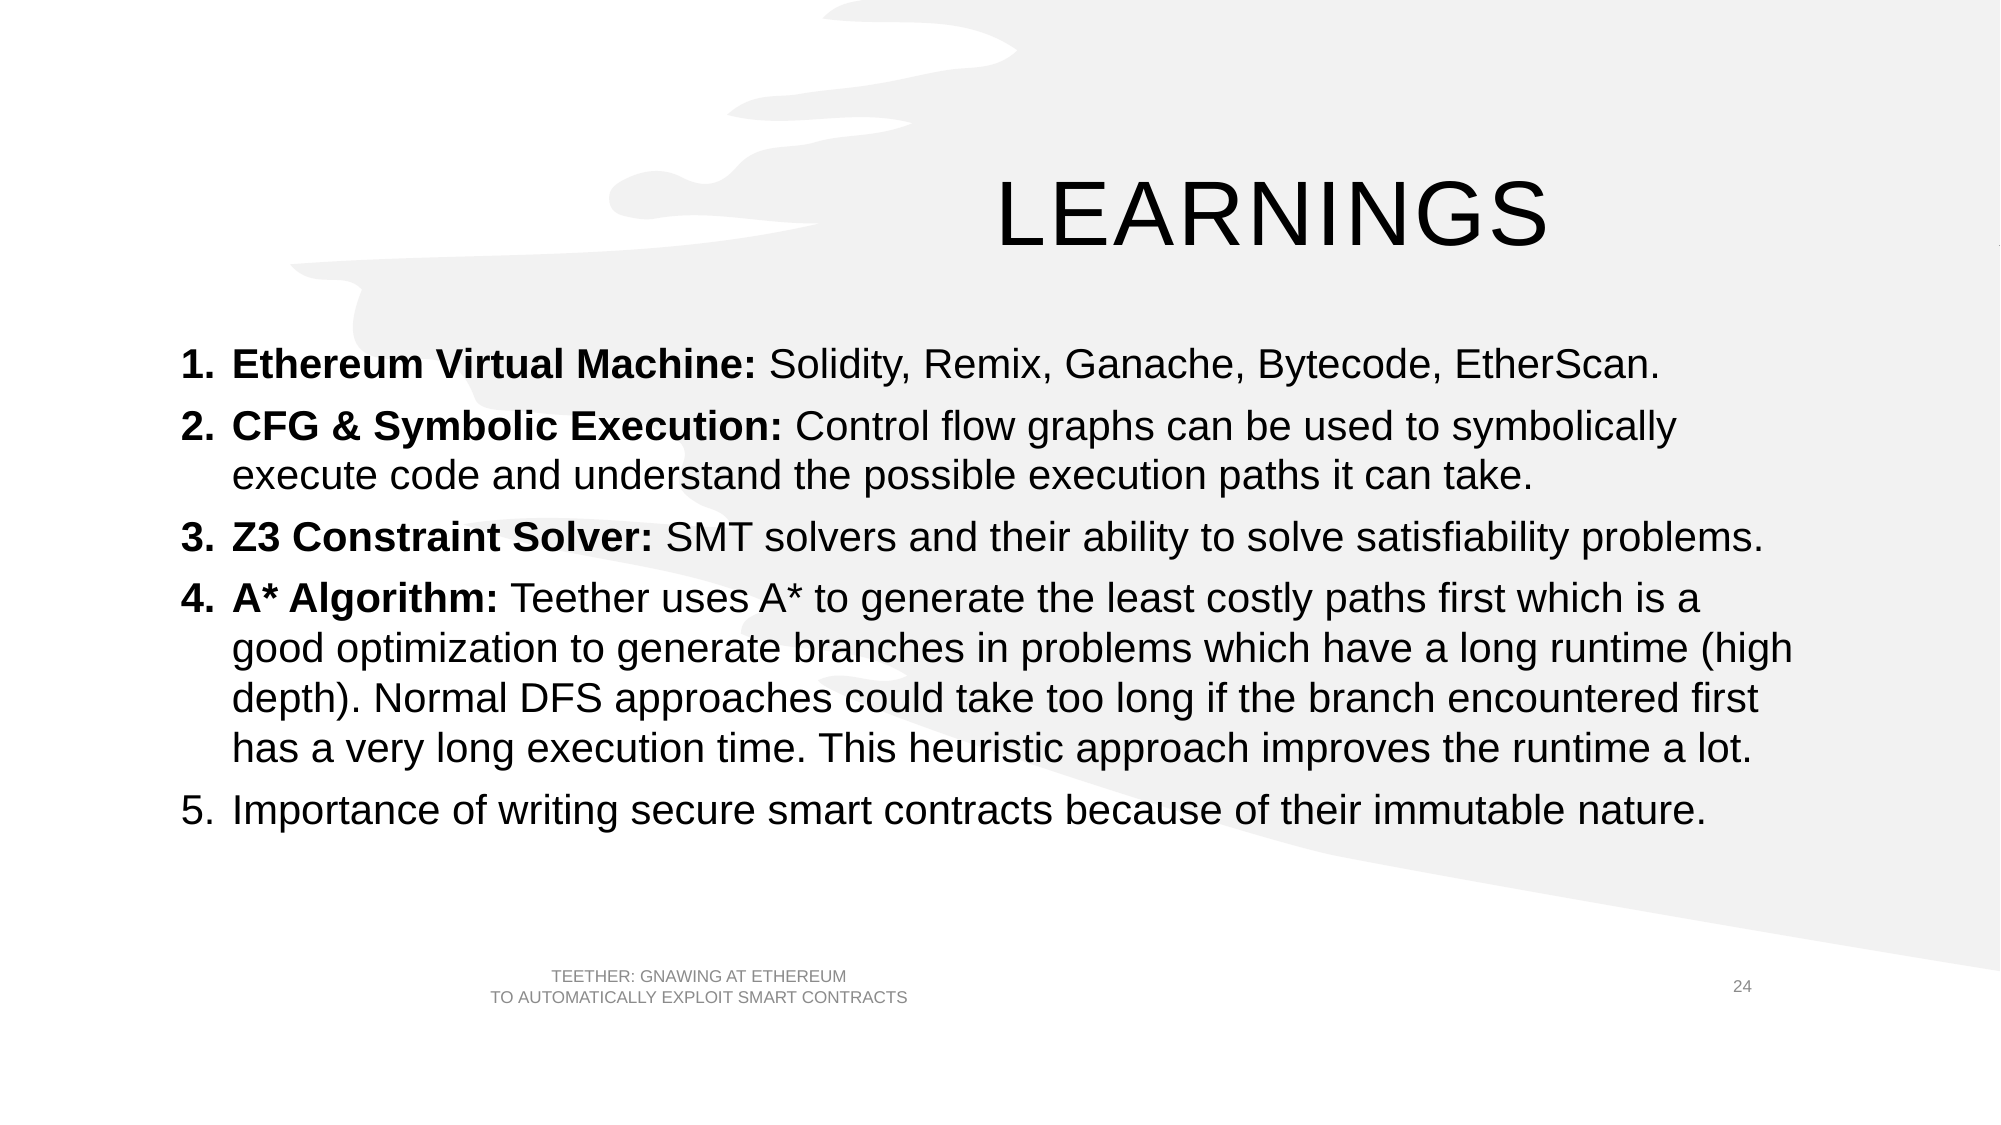

# learnings

Ethereum Virtual Machine: Solidity, Remix, Ganache, Bytecode, EtherScan.
CFG & Symbolic Execution: Control flow graphs can be used to symbolically execute code and understand the possible execution paths it can take.
Z3 Constraint Solver: SMT solvers and their ability to solve satisfiability problems.
A* Algorithm: Teether uses A* to generate the least costly paths first which is a good optimization to generate branches in problems which have a long runtime (high depth). Normal DFS approaches could take too long if the branch encountered first has a very long execution time. This heuristic approach improves the runtime a lot.
Importance of writing secure smart contracts because of their immutable nature.
TEETHER: GNAWING AT ETHEREUM TO AUTOMATICALLY EXPLOIT SMART CONTRACTS
24